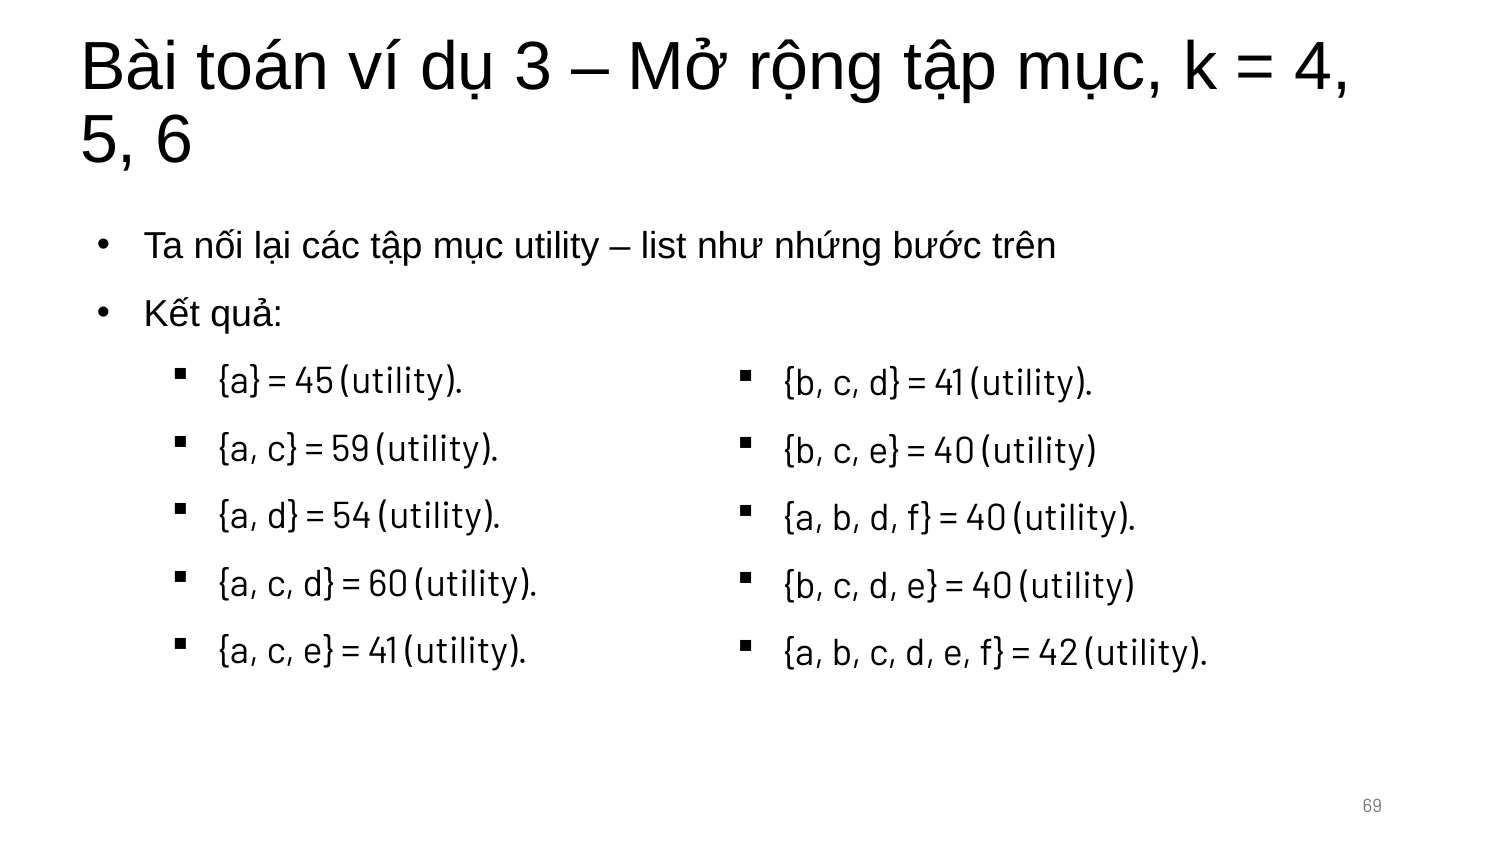

# Bài toán ví dụ 3 – Mở rộng tập mục, k = 4, 5, 6
Ta nối lại các tập mục utility – list như nhứng bước trên
Kết quả:
{a} = 45 (utility).
{a, c} = 59 (utility).
{a, d} = 54 (utility).
{a, c, d} = 60 (utility).
{a, c, e} = 41 (utility).
{b, c, d} = 41 (utility).
{b, c, e} = 40 (utility)
{a, b, d, f} = 40 (utility).
{b, c, d, e} = 40 (utility)
{a, b, c, d, e, f} = 42 (utility).
69